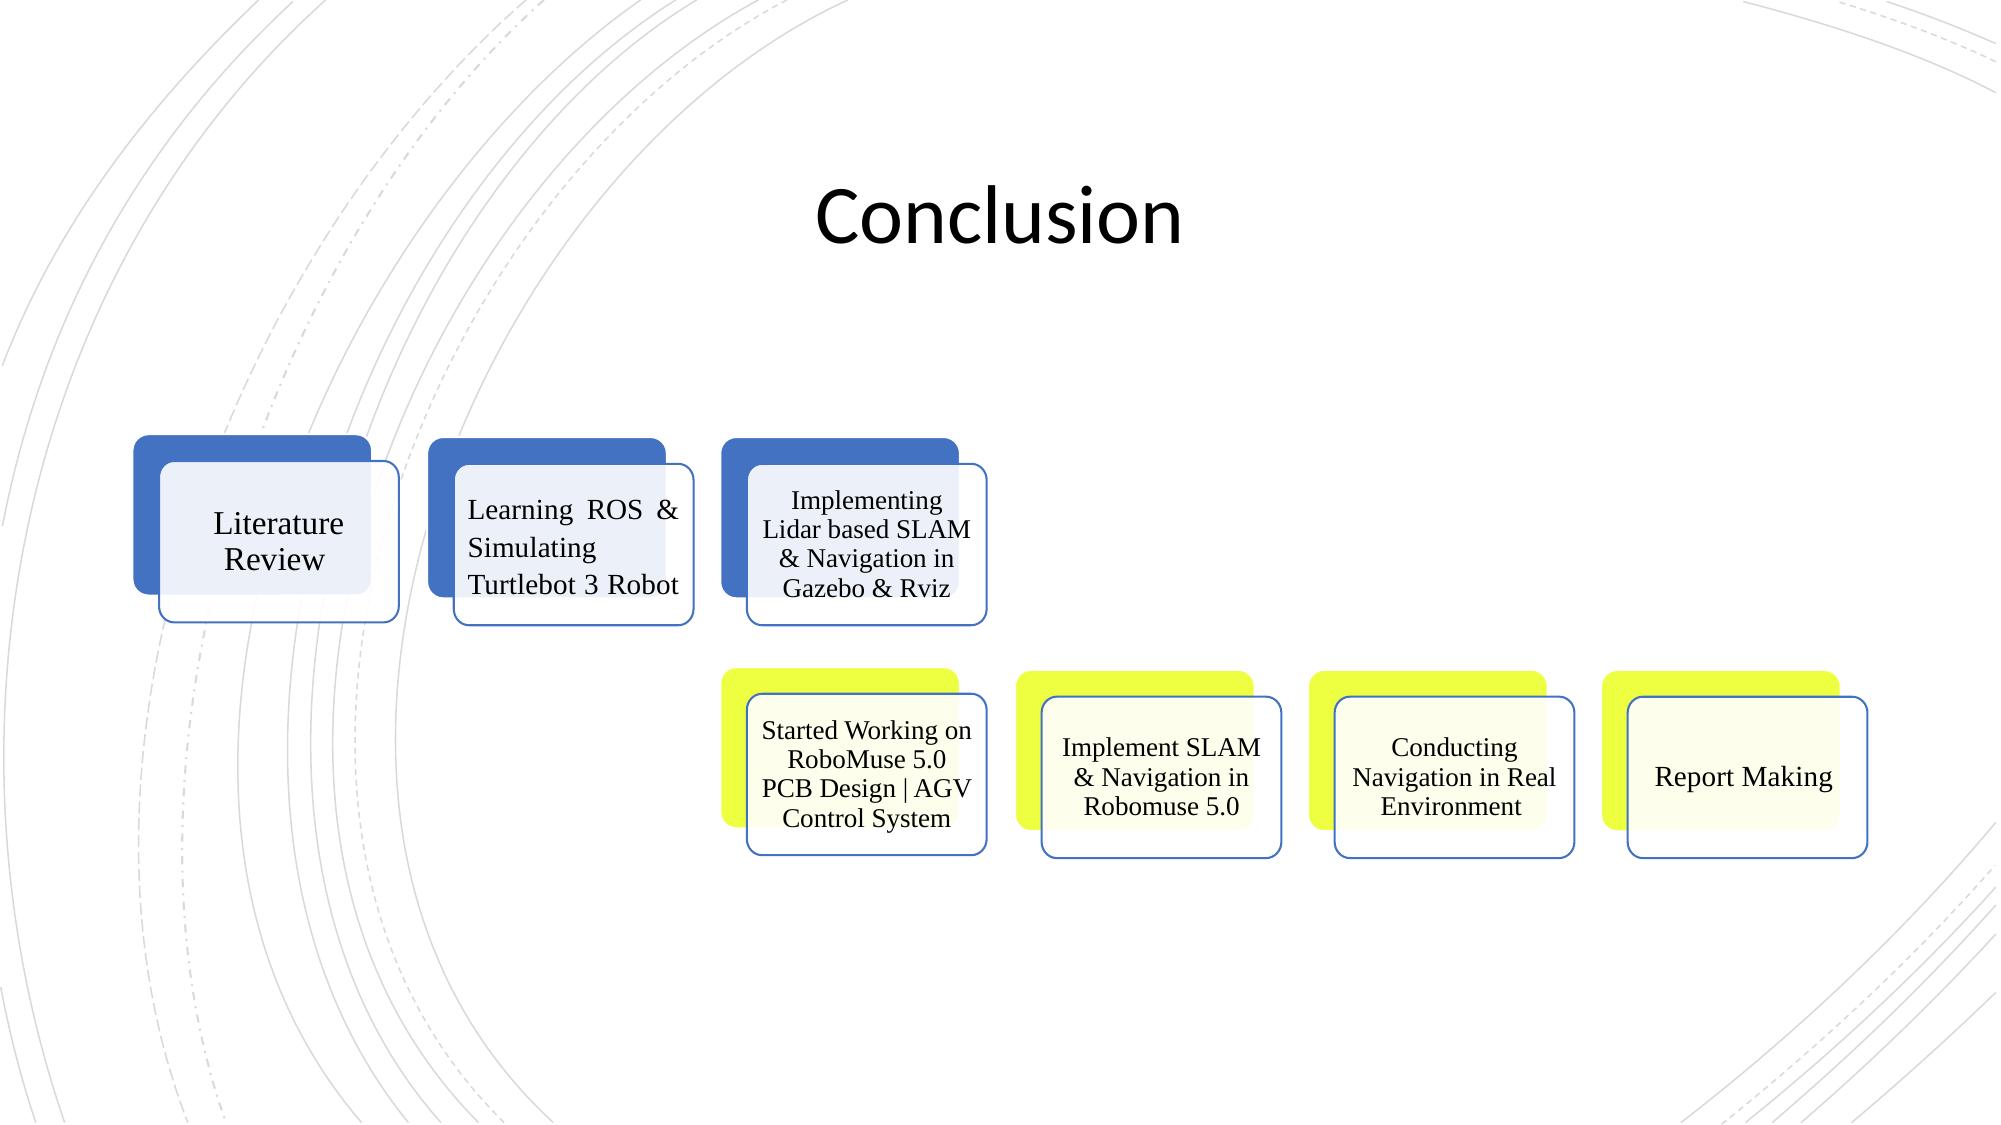

Conclusion

Literature Review
Learning ROS & Simulating Turtlebot 3 Robot
Implementing Lidar based SLAM & Navigation in Gazebo & Rviz

Started Working on RoboMuse 5.0 PCB Design | AGV Control System
Implement SLAM & Navigation in Robomuse 5.0
Conducting Navigation in Real Environment
Report Making